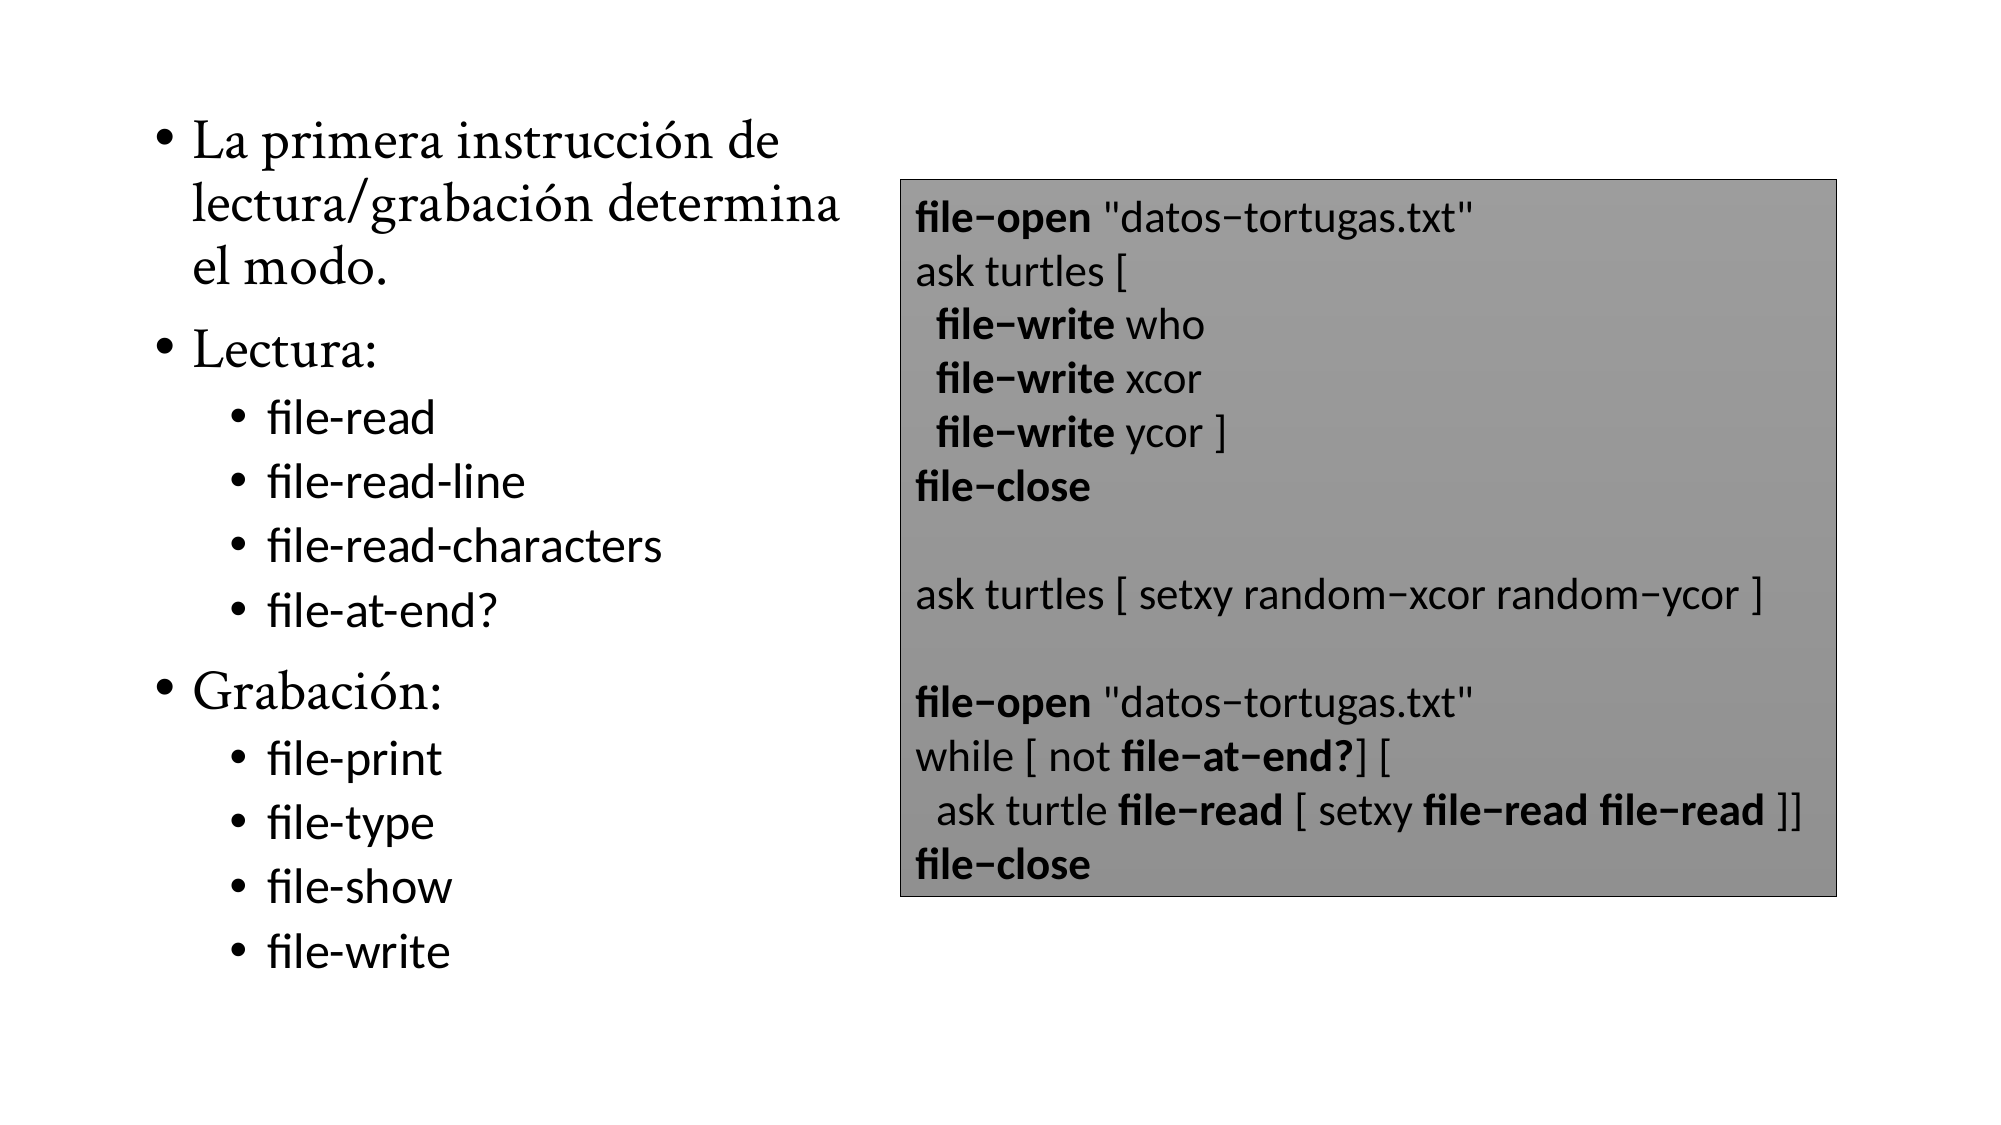

La primera instrucción de lectura/grabación determina el modo.
Lectura:
file-read
file-read-line
file-read-characters
file-at-end?
Grabación:
file-print
file-type
file-show
file-write
file−open "datos−tortugas.txt"
ask turtles [
  file−write who
  file−write xcor
  file−write ycor ]
file−close

ask turtles [ setxy random−xcor random−ycor ]

file−open "datos−tortugas.txt"
while [ not file−at−end?] [
  ask turtle file−read [ setxy file−read file−read ]]
file−close